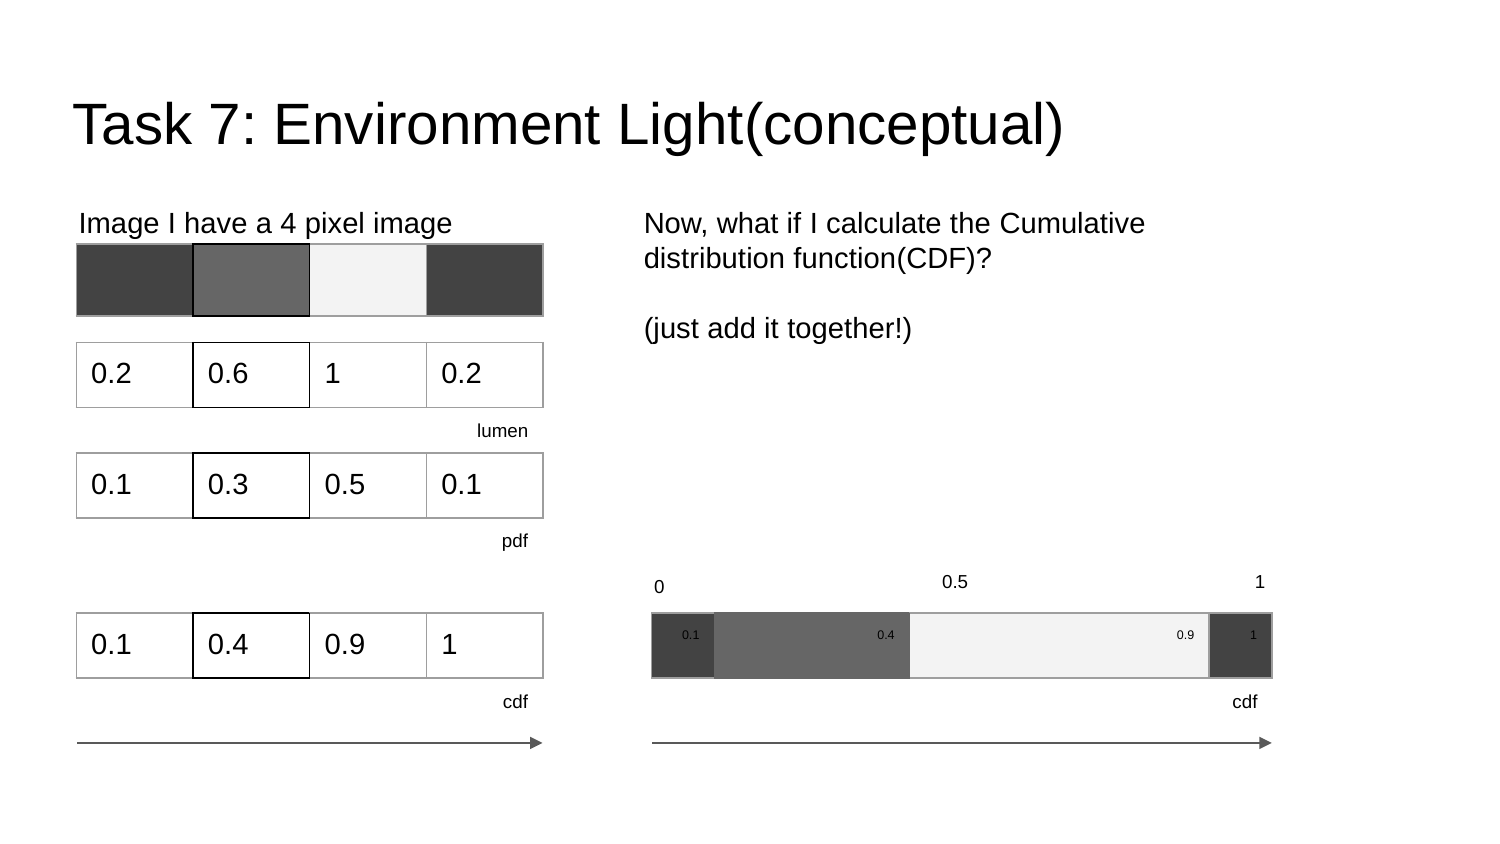

# Task 7: Environment Light(conceptual)
Image I have a 4 pixel image
Now, what if I calculate the Cumulative distribution function(CDF)?

(just add it together!)
|  |  |  |  |
| --- | --- | --- | --- |
| 0.2 | 0.6 | 1 | 0.2 |
| --- | --- | --- | --- |
lumen
| 0.1 | 0.3 | 0.5 | 0.1 |
| --- | --- | --- | --- |
pdf
0.5
1
0
| 0.1 | 0.4 | 0.9 | 1 |
| --- | --- | --- | --- |
| 0.1 | 0.4 | 0.9 | 1 |
| --- | --- | --- | --- |
cdf
cdf